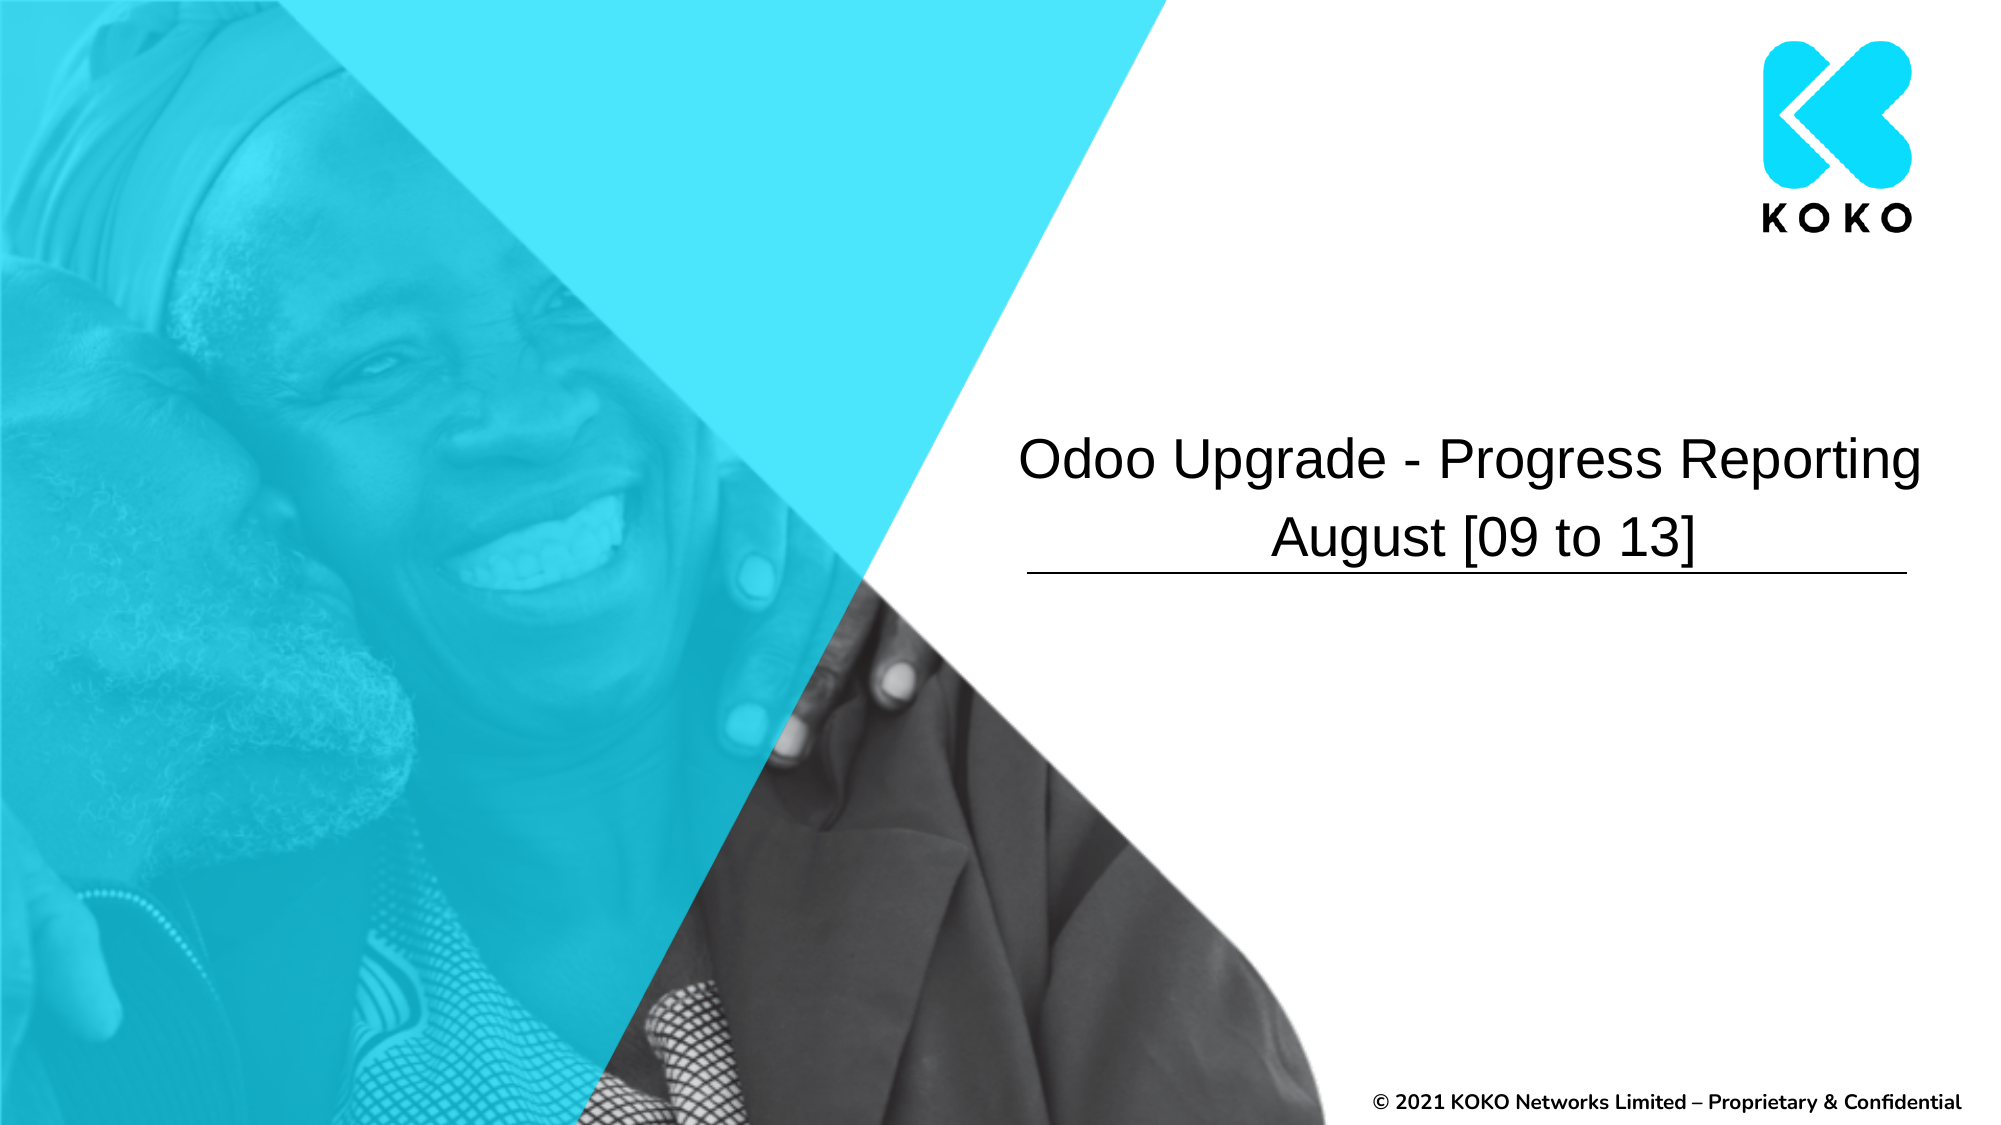

# Odoo Upgrade - Progress Reporting
                   August [09 to 13]